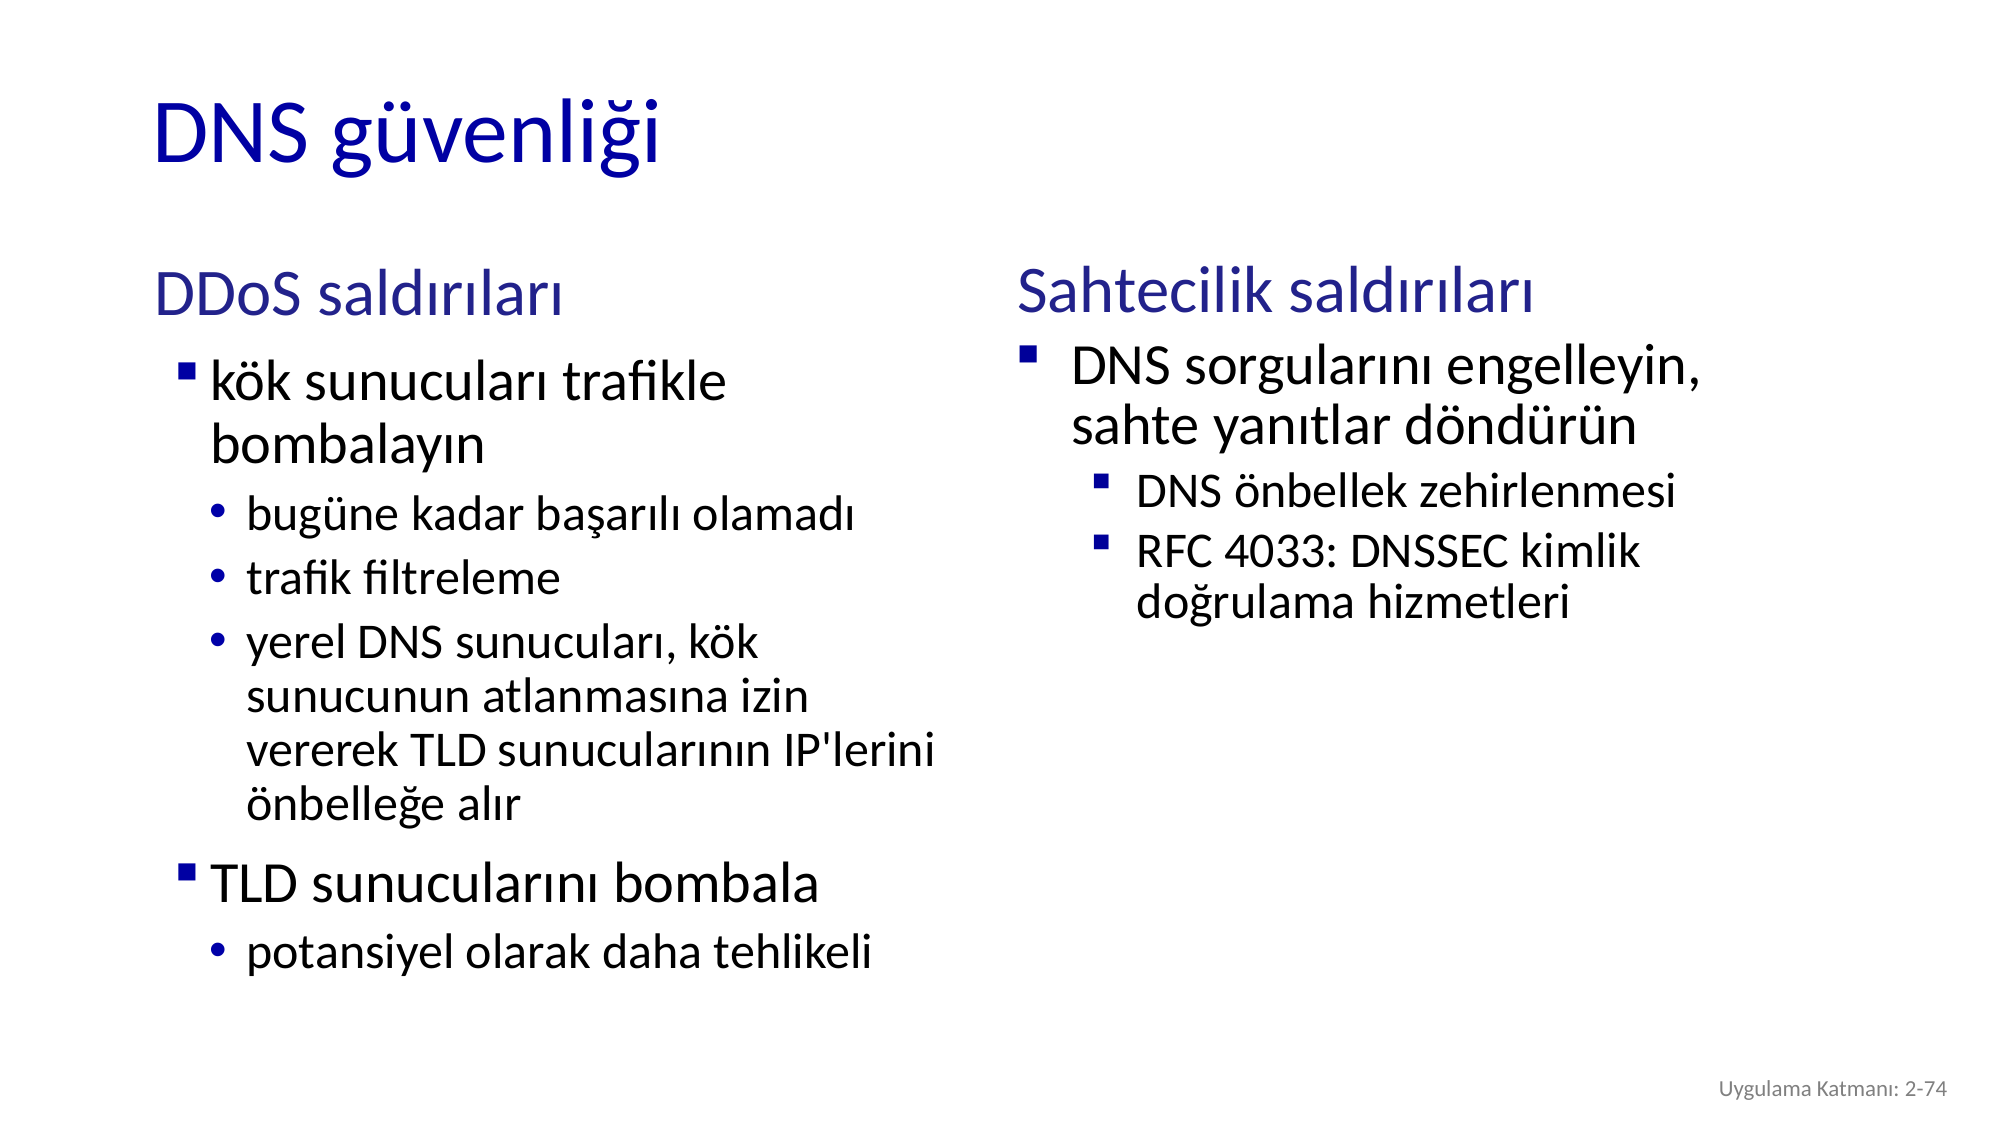

# DNS güvenliği
DDoS saldırıları
kök sunucuları trafikle bombalayın
bugüne kadar başarılı olamadı
trafik filtreleme
yerel DNS sunucuları, kök sunucunun atlanmasına izin vererek TLD sunucularının IP'lerini önbelleğe alır
TLD sunucularını bombala
potansiyel olarak daha tehlikeli

Sahtecilik saldırıları
DNS sorgularını engelleyin, sahte yanıtlar döndürün
DNS önbellek zehirlenmesi
RFC 4033: DNSSEC kimlik doğrulama hizmetleri
Uygulama Katmanı: 2-74